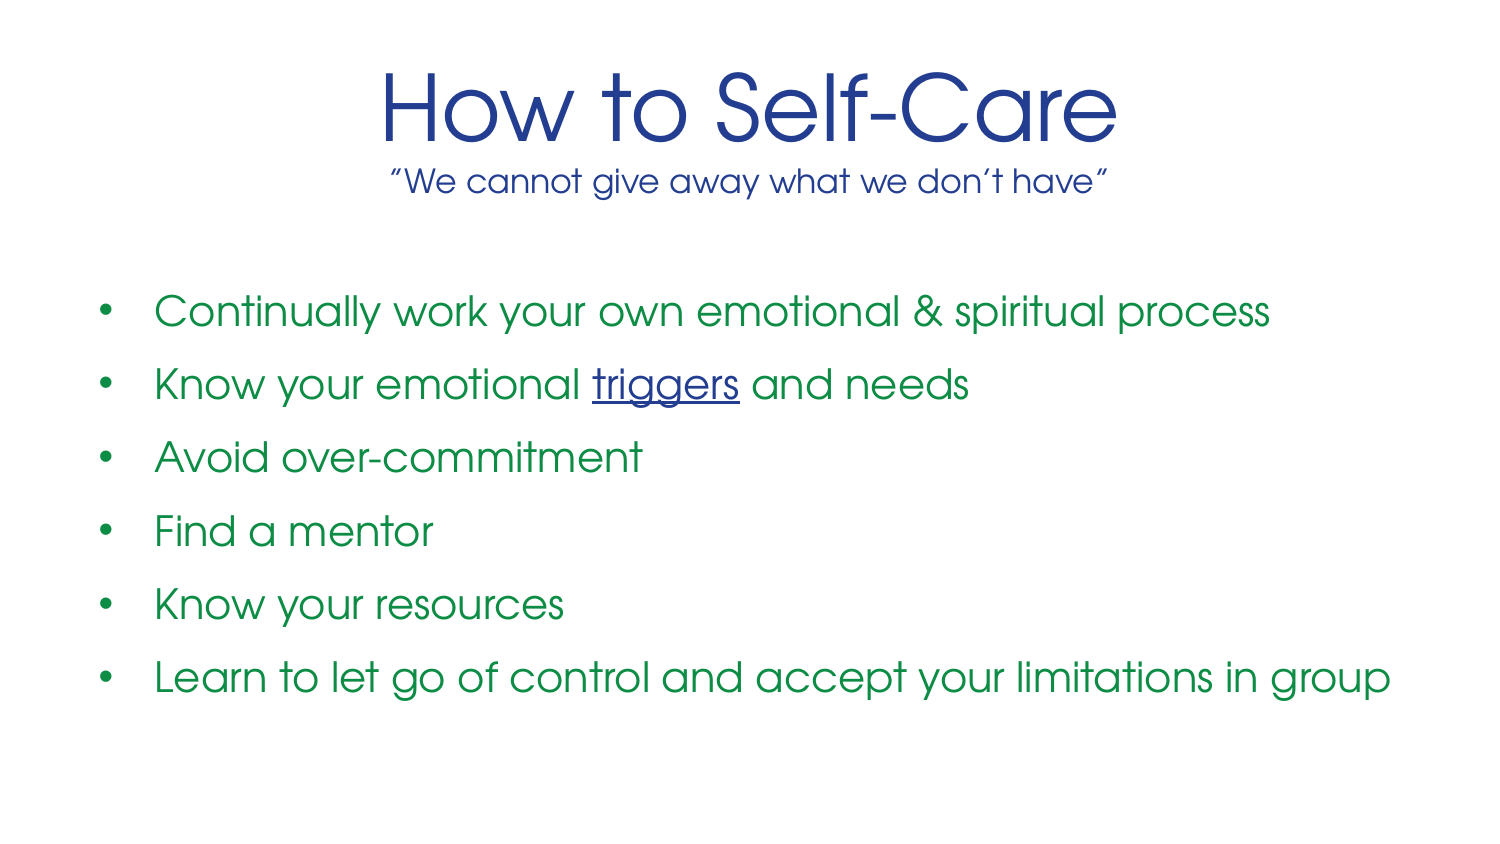

# How to Self-Care ”We cannot give away what we don’t have”
Continually work your own emotional & spiritual process
Know your emotional triggers and needs
Avoid over-commitment
Find a mentor
Know your resources
Learn to let go of control and accept your limitations in group